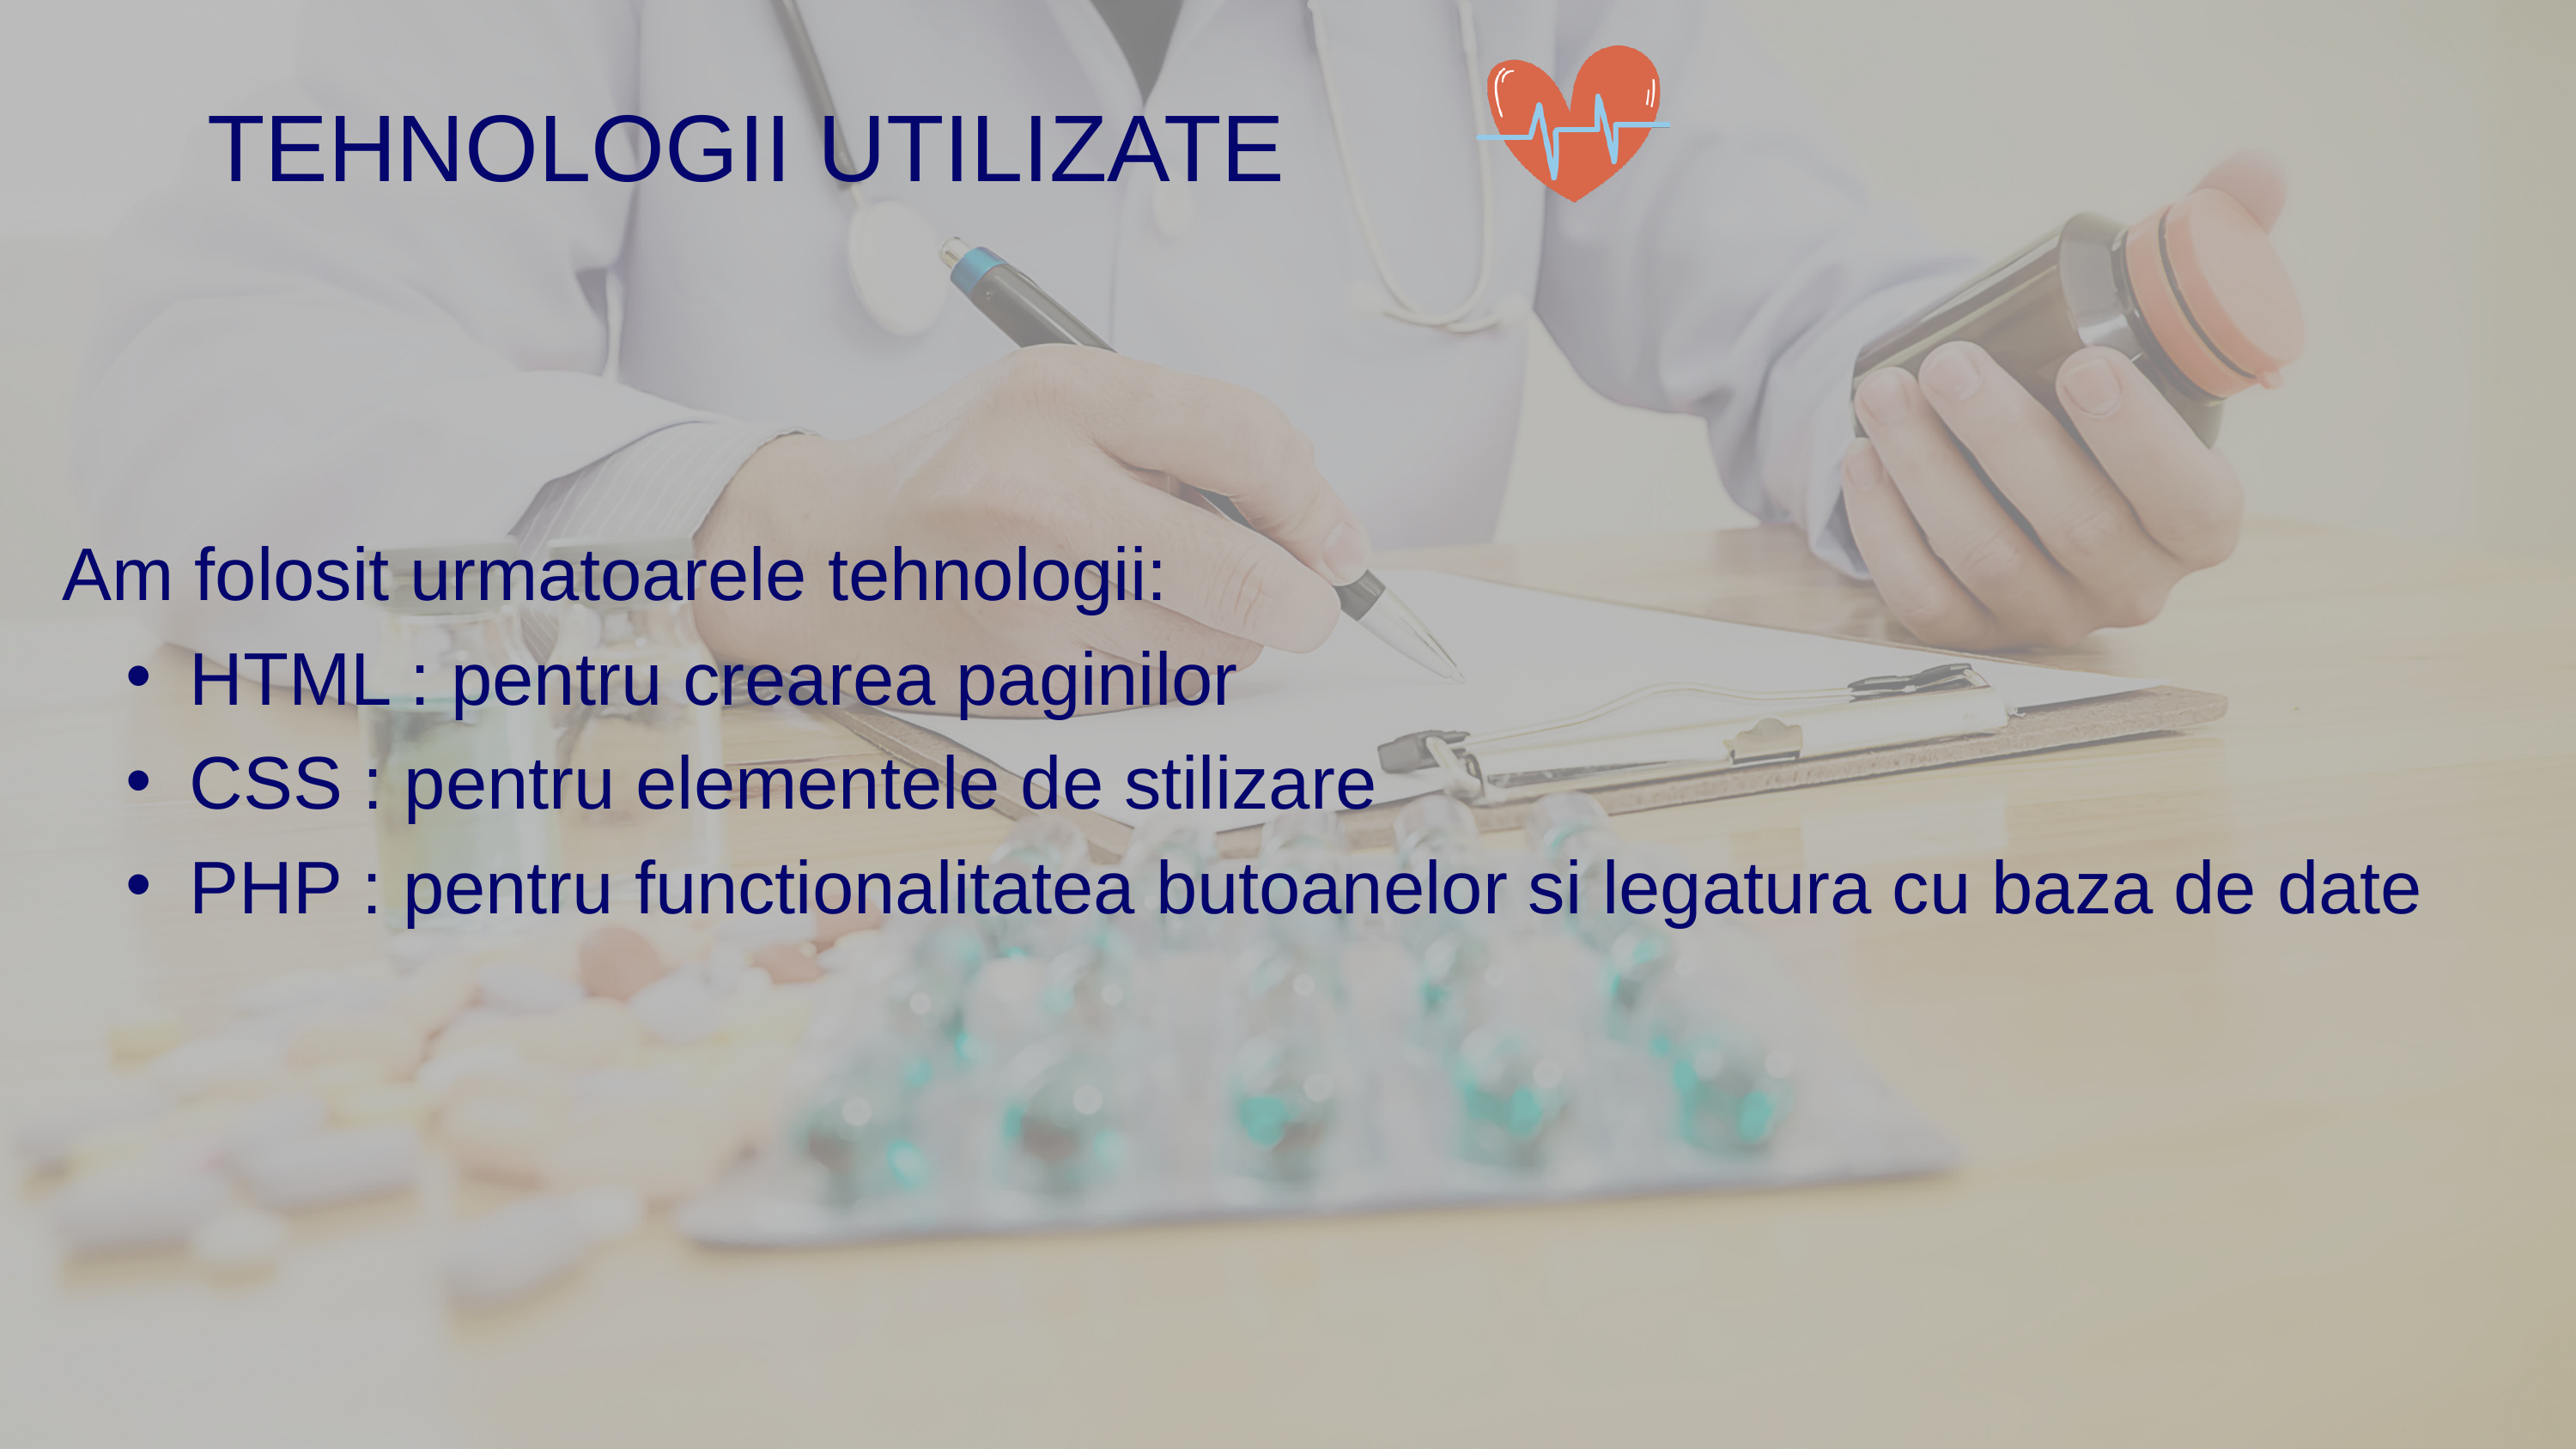

TEHNOLOGII UTILIZATE
Am folosit urmatoarele tehnologii:
HTML : pentru crearea paginilor
CSS : pentru elementele de stilizare
PHP : pentru functionalitatea butoanelor si legatura cu baza de date